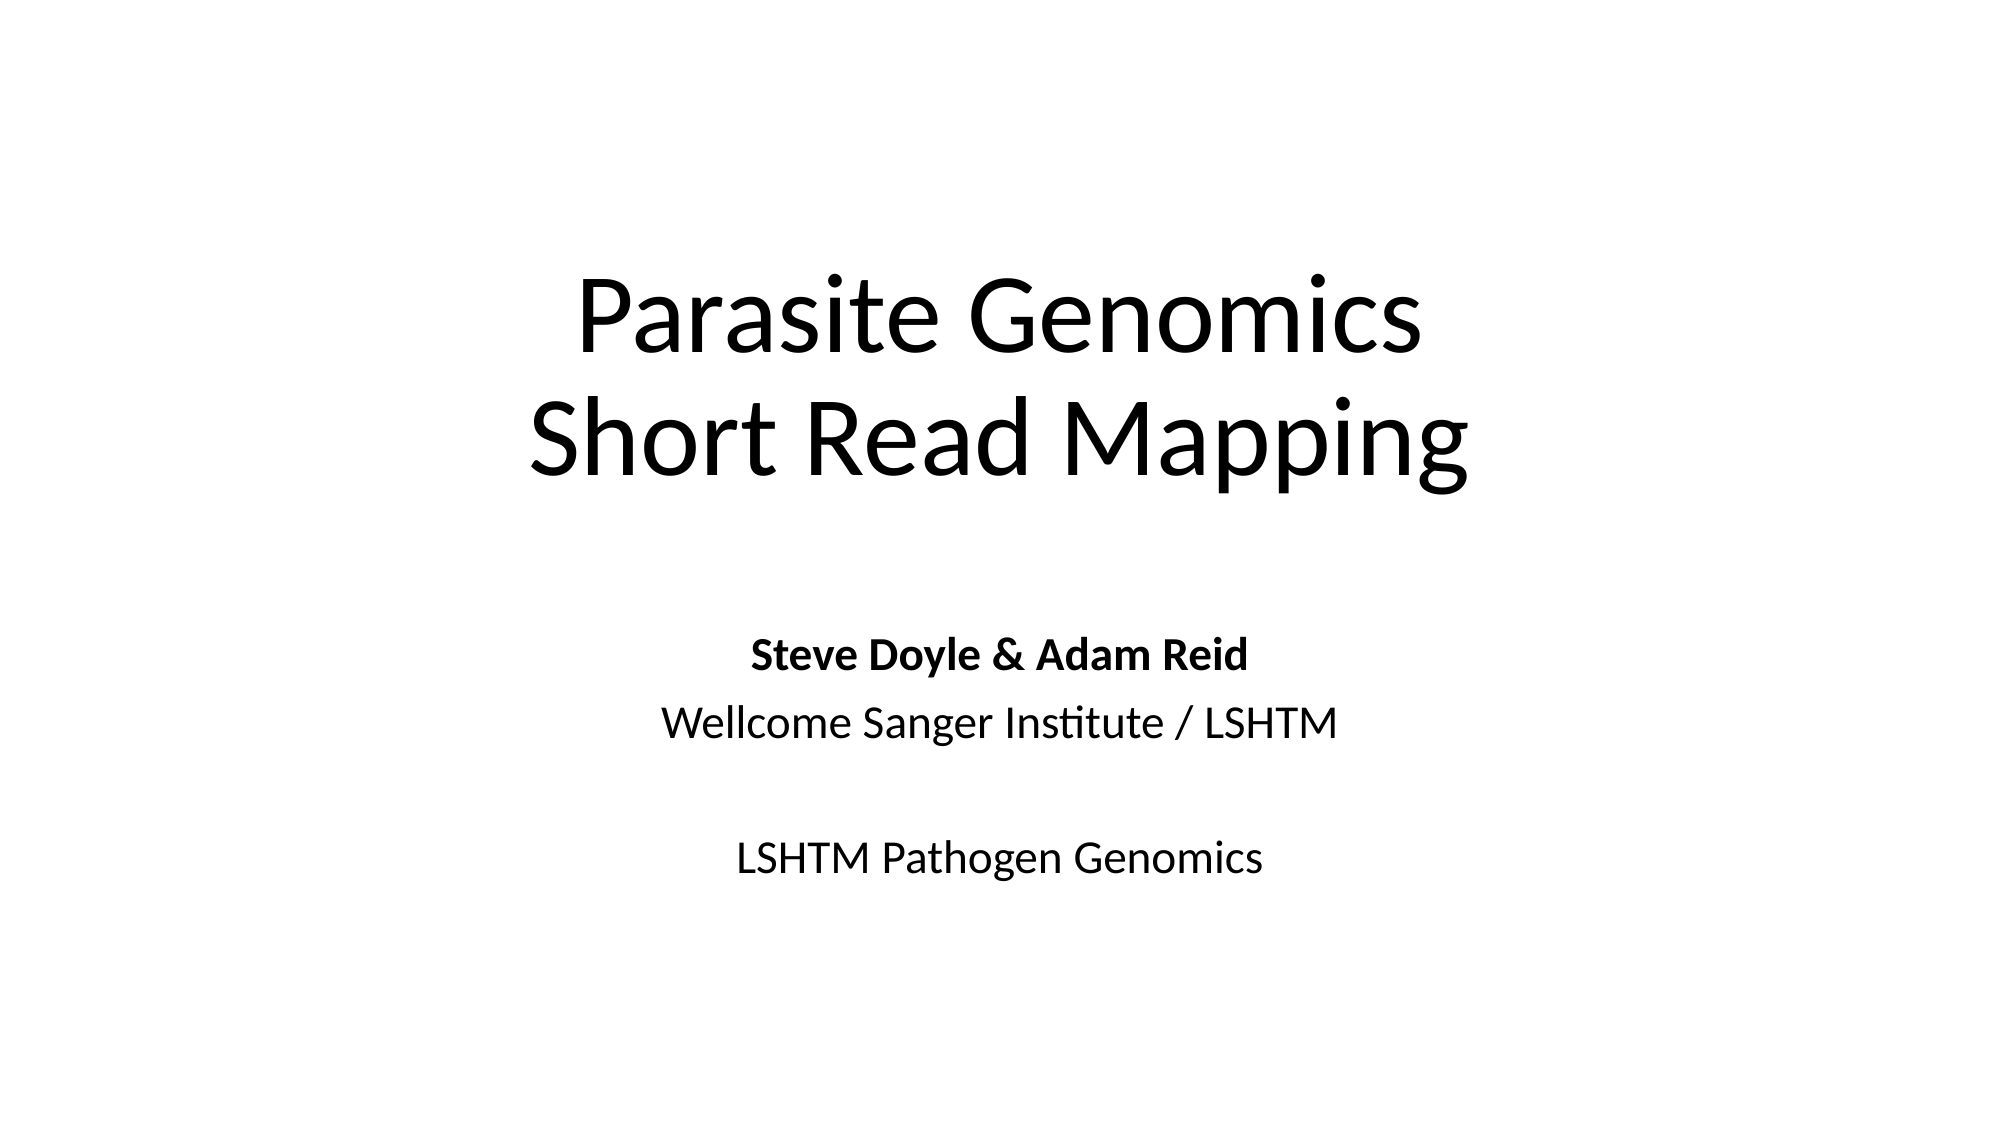

# Parasite Genomics Short Read Mapping
Steve Doyle & Adam Reid
Wellcome Sanger Institute / LSHTM

LSHTM Pathogen Genomics